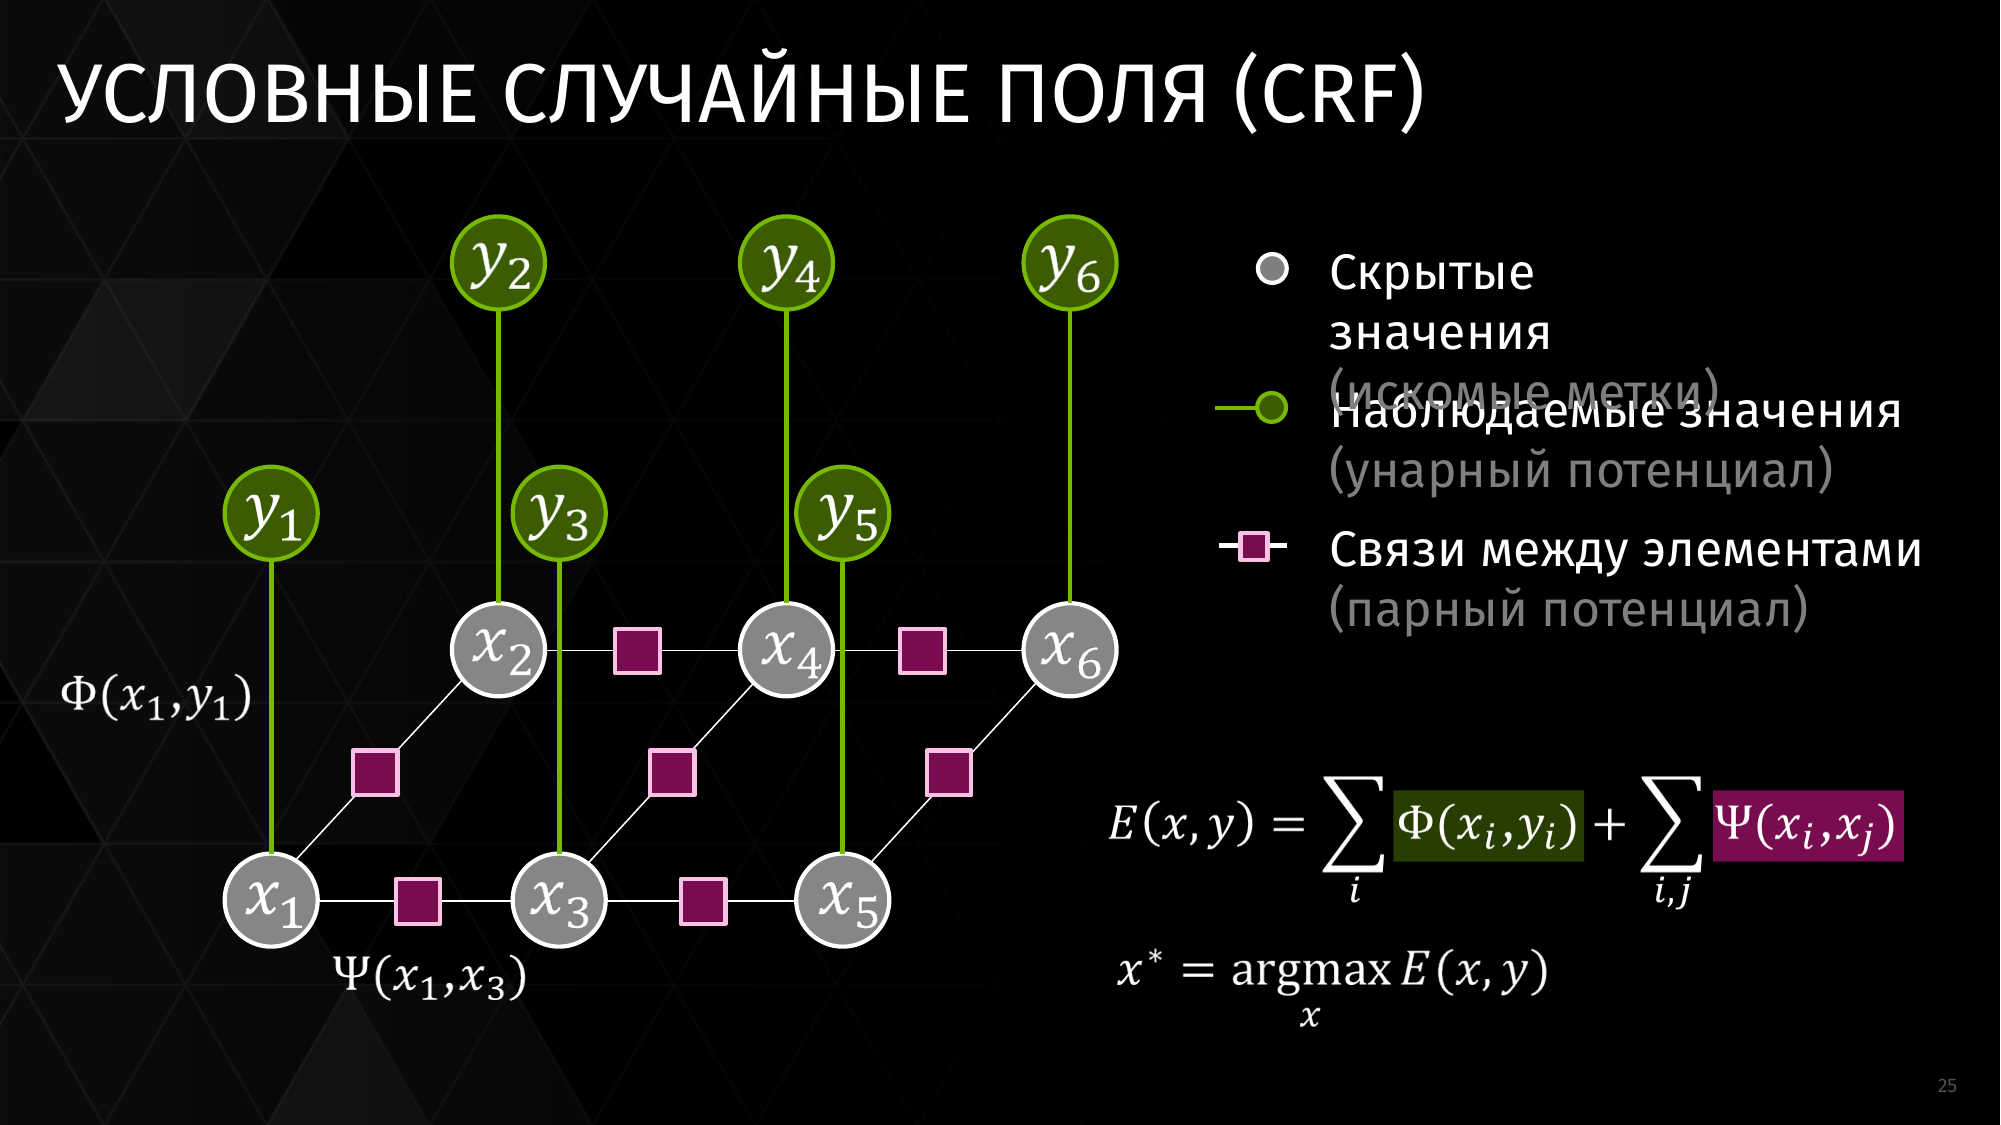

# УСЛОВНЫЕ СЛУЧАЙНЫЕ ПОЛЯ (CRF)

Скрытые значения
(искомые метки)

Наблюдаемые значения
(унарный потенциал)

Связи между элементами
(парный потенциал)